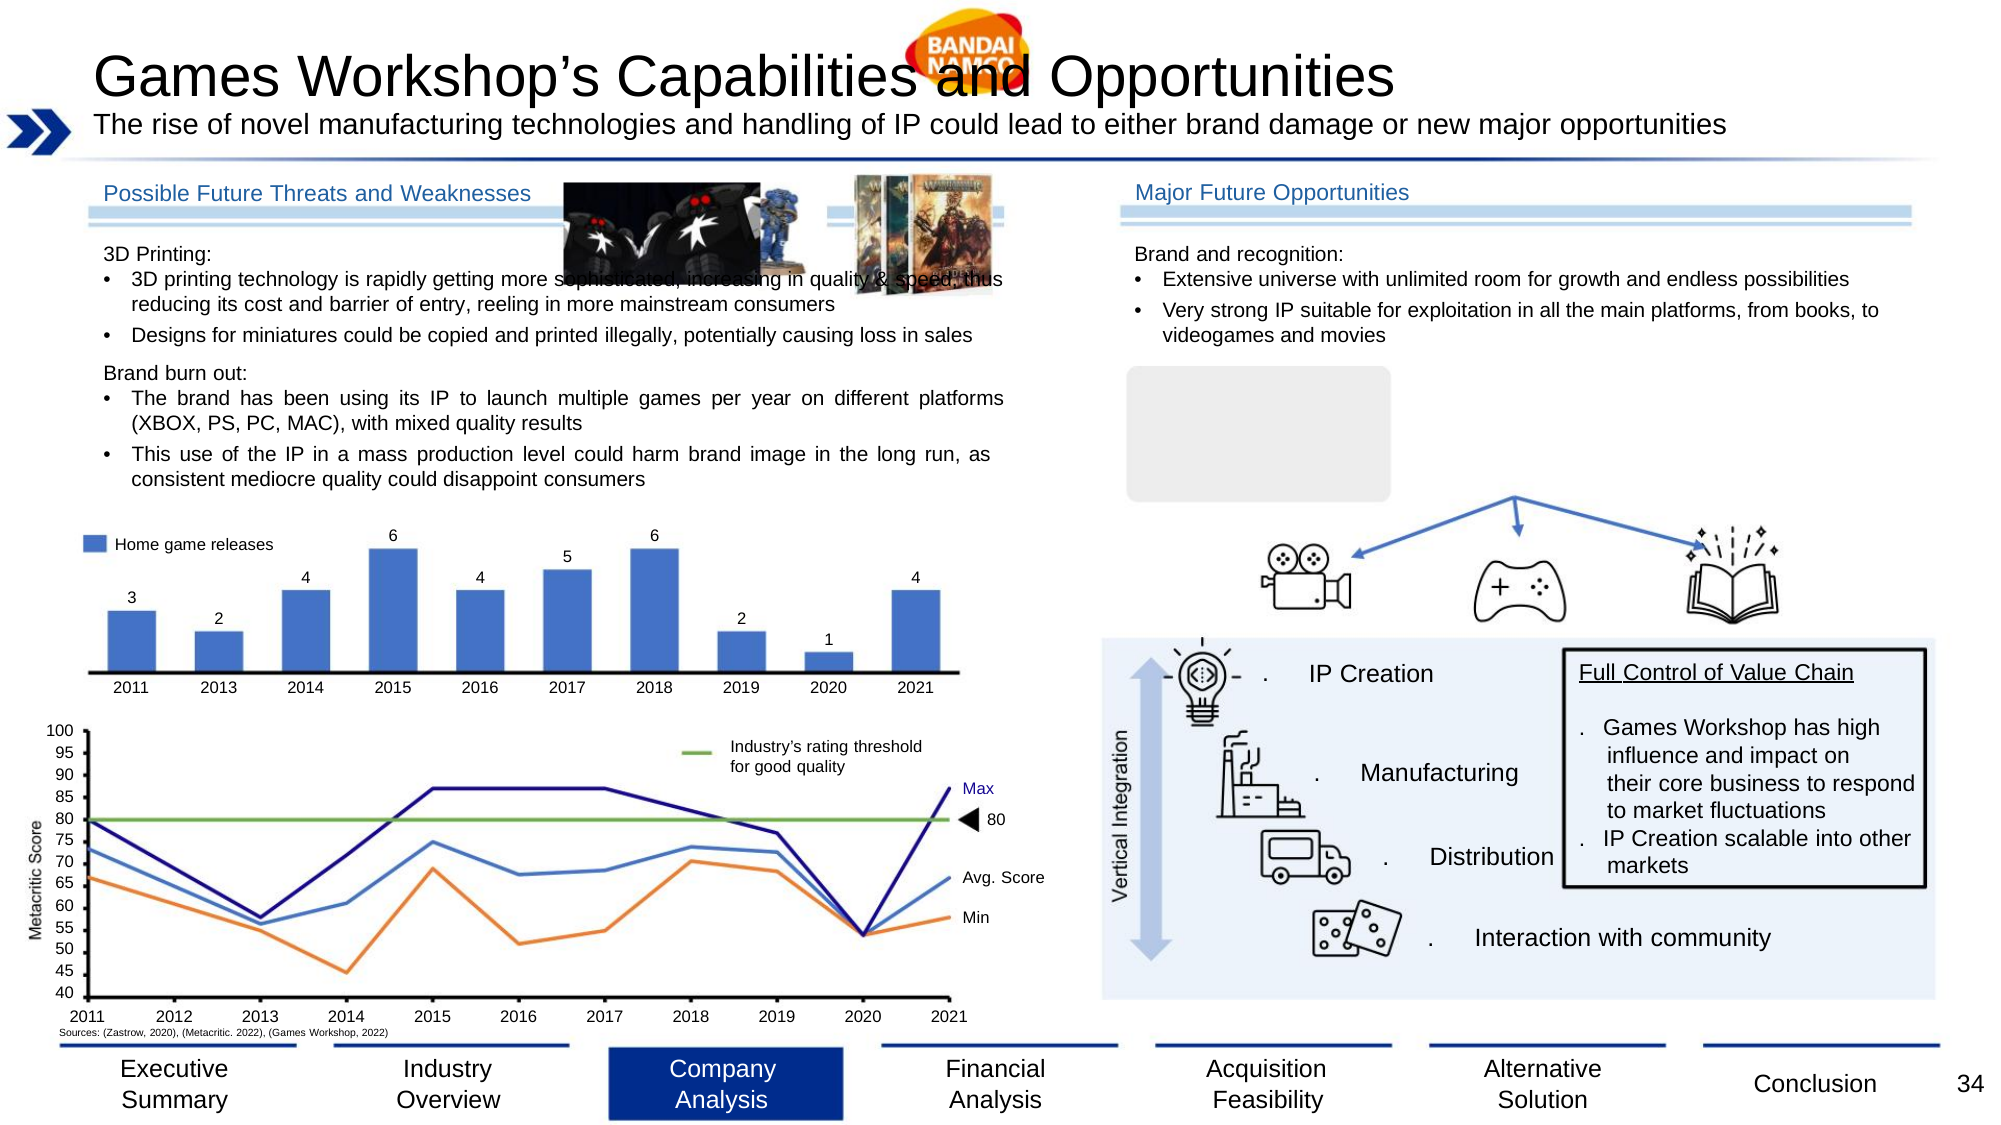

Games Workshop’s Capabilities and Opportunities
The rise of novel manufacturing technologies and handling of IP could lead to either brand damage or new major opportunities
Major Future Opportunities
Possible Future Threats and Weaknesses
Brand and recognition:
3D Printing:
•
•
Extensive universe with unlimited room for growth and endless possibilities
•
•
3D printing technology is rapidly getting more sophisticated, increasing in quality & speed, thus
reducing its cost and barrier of entry, reeling in more mainstream consumers
Very strong IP suitable for exploitation in all the main platforms, from books, to
videogames and movies
Designs for miniatures could be copied and printed illegally, potentially causing loss in sales
Brand burn out:
•
The brand has been using its IP to launch multiple games per year on different platforms
(XBOX, PS, PC, MAC), with mixed quality results
•
This use of the IP in a mass production level could harm brand image in the long run, as
consistent mediocre quality could disappoint consumers
6
6
Home game releases
5
4
4
4
3
2
2
1
IP Creation
Full Control of Value Chain
.
2011
2013
2014
2015
2016
2017
2018
2019
2020
2021
. Games Workshop has high
influence and impact on
their core business to respond
to market fluctuations
. IP Creation scalable into other
markets
100
95
90
85
80
75
70
65
60
55
50
45
40
Industry’s rating threshold
for good quality
Manufacturing
.
Max
80
Distribution
.
Avg. Score
Min
Interaction with community
.
2011
2012
2013
2014
2015
2016
2017
2018
2019
2020
2021
Sources: (Zastrow, 2020), (Metacritic. 2022), (Games Workshop, 2022)
Executive
Summary
Industry
Overview
Company
Analysis
Financial
Analysis
Acquisition
Feasibility
Alternative
Solution
Conclusion
34